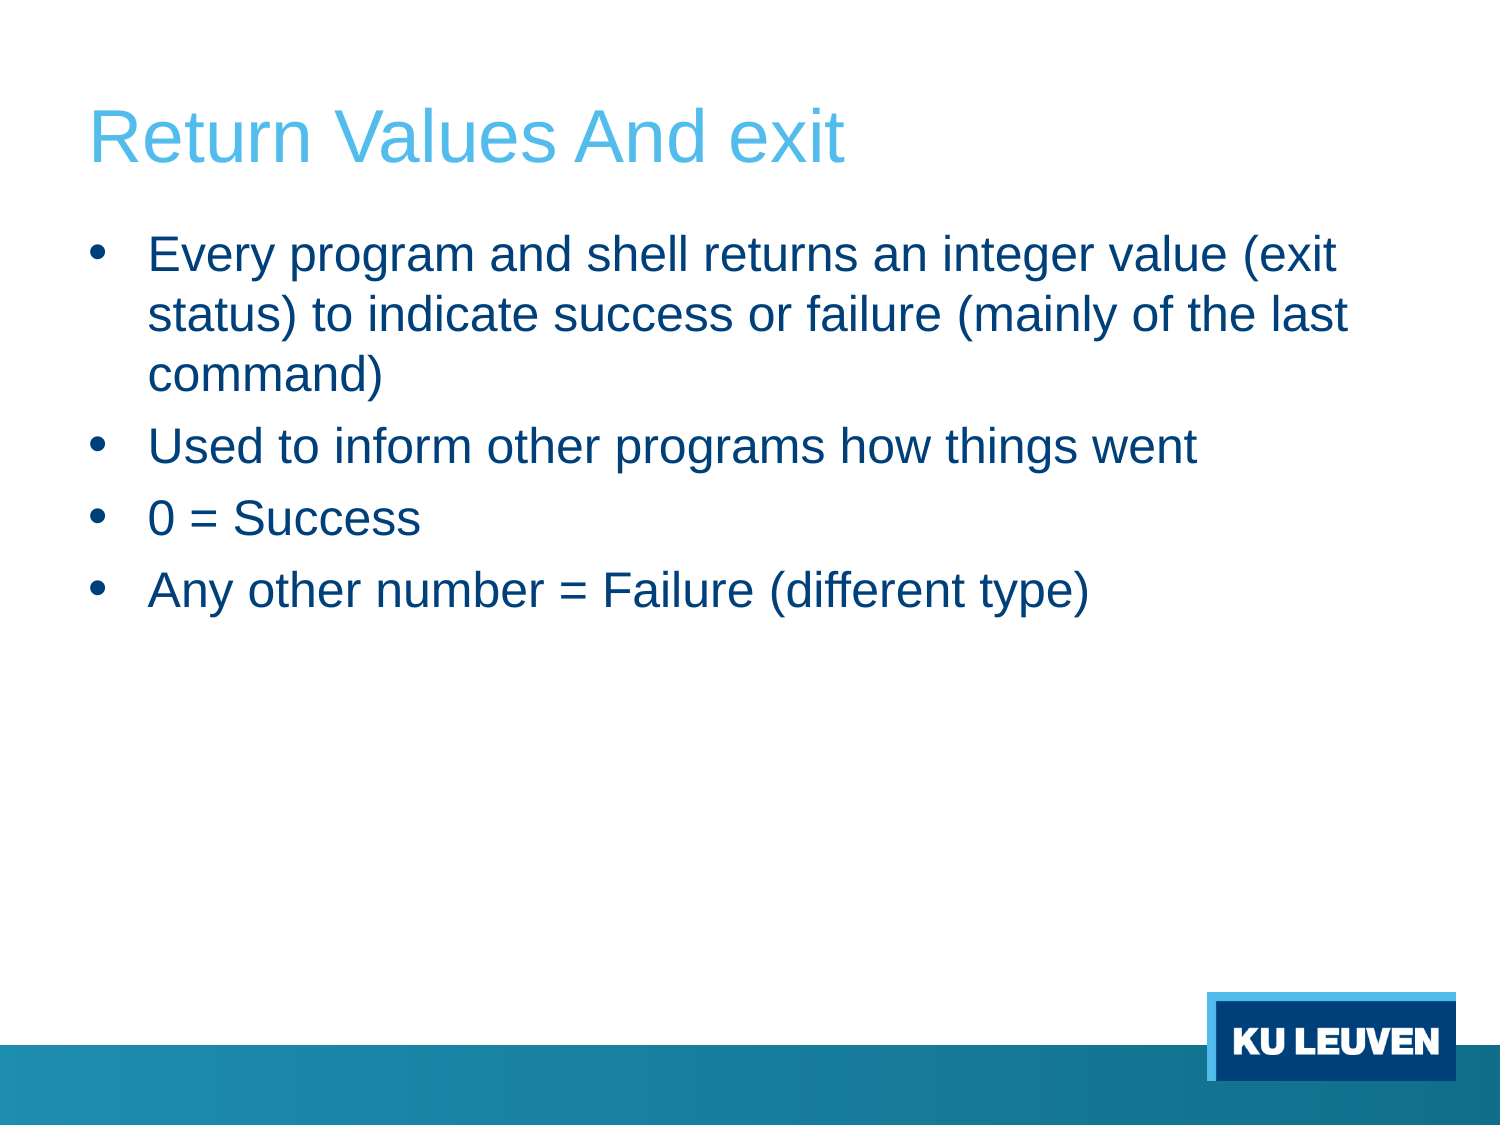

# Return Values And exit
Every program and shell returns an integer value (exit status) to indicate success or failure (mainly of the last command)
Used to inform other programs how things went
0 = Success
Any other number = Failure (different type)